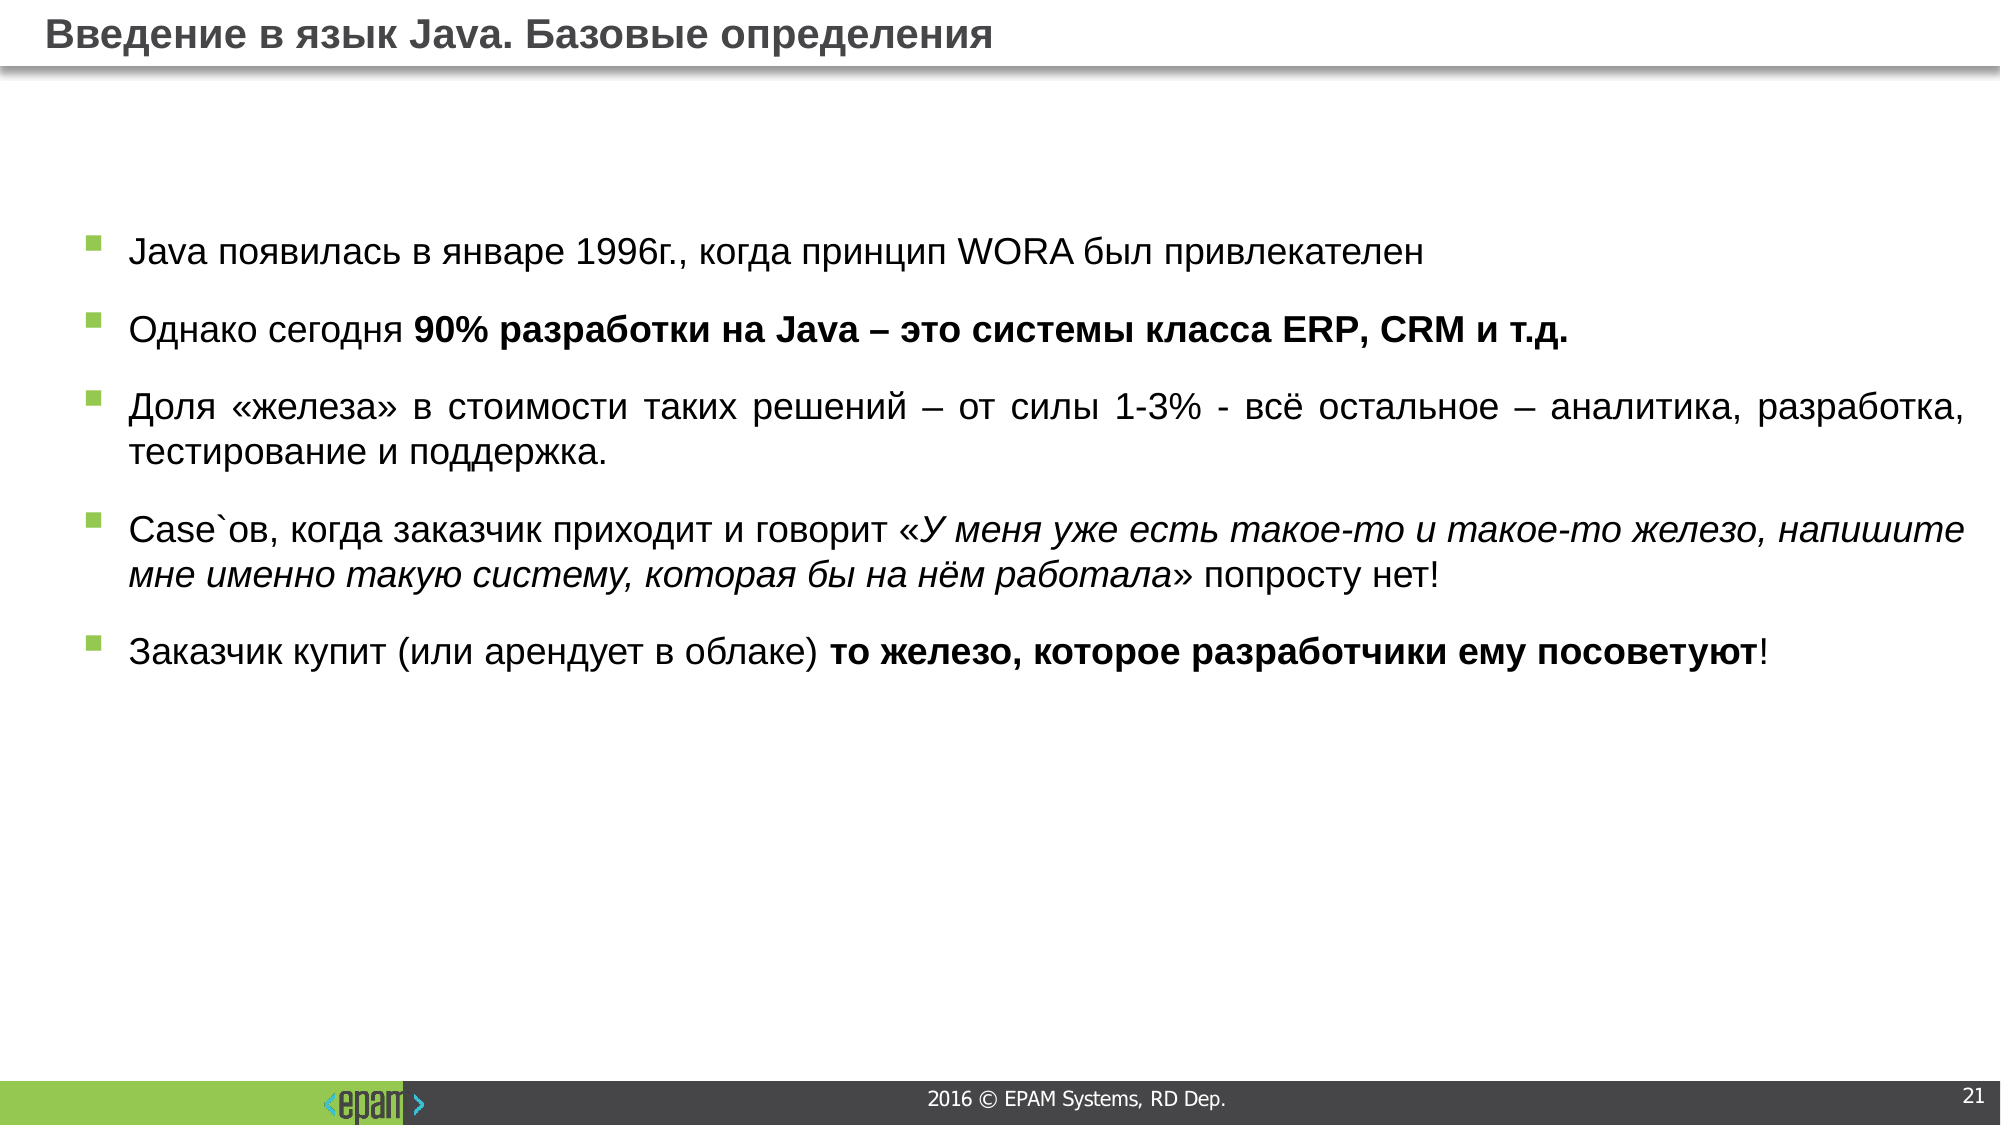

# Введение в язык Java. Базовые определения
Java появилась в январе 1996г., когда принцип WORA был привлекателен
Однако сегодня 90% разработки на Java – это системы класса ERP, CRM и т.д.
Доля «железа» в стоимости таких решений – от силы 1-3% - всё остальное – аналитика, разработка, тестирование и поддержка.
Case`ов, когда заказчик приходит и говорит «У меня уже есть такое-то и такое-то железо, напишите мне именно такую систему, которая бы на нём работала» попросту нет!
Заказчик купит (или арендует в облаке) то железо, которое разработчики ему посоветуют!
21
2016 © EPAM Systems, RD Dep.